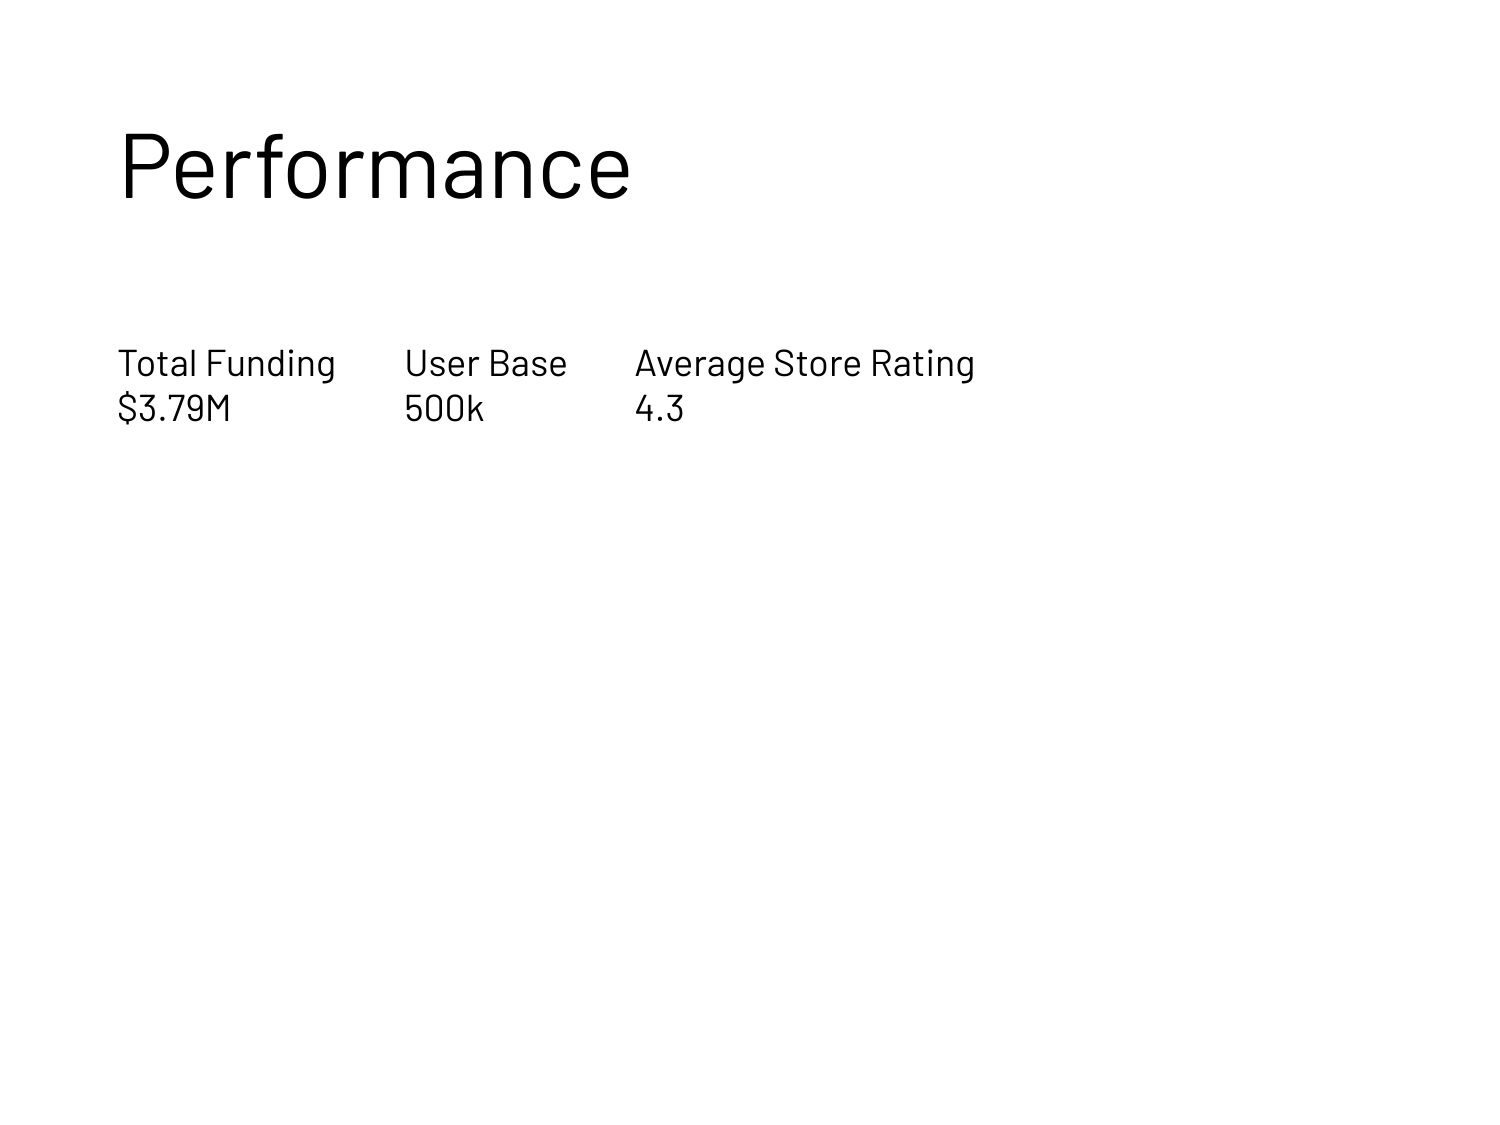

# Performance
Total Funding
$3.79M
User Base
500k
Average Store Rating
4.3